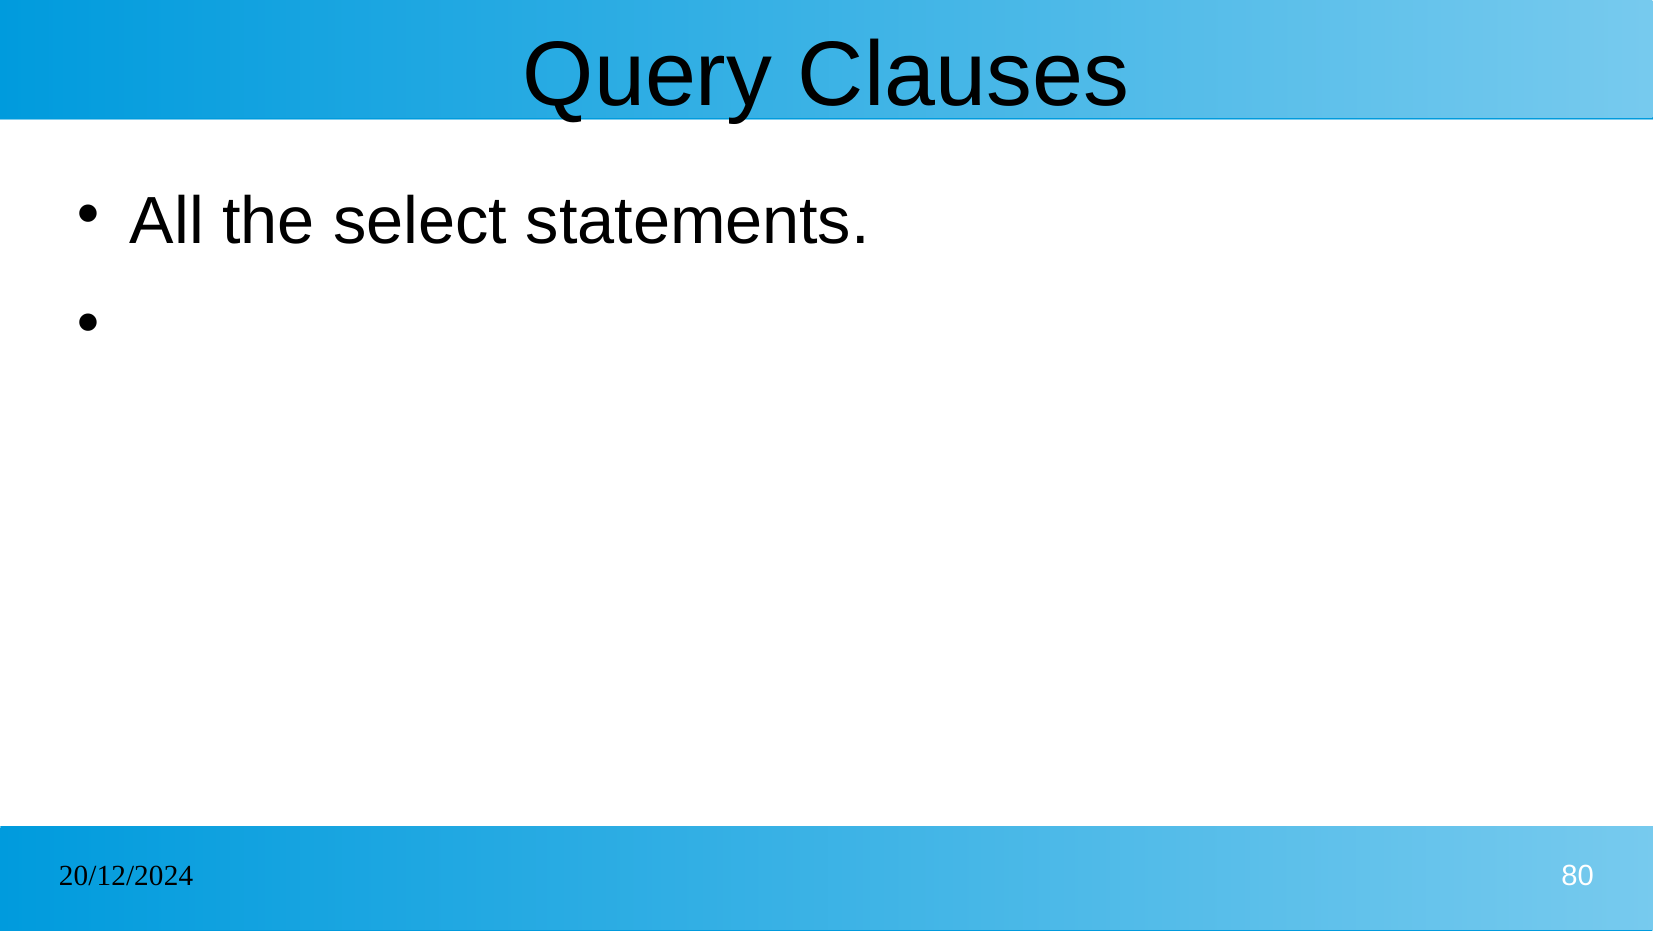

# Query Clauses
All the select statements.

20/12/2024
80